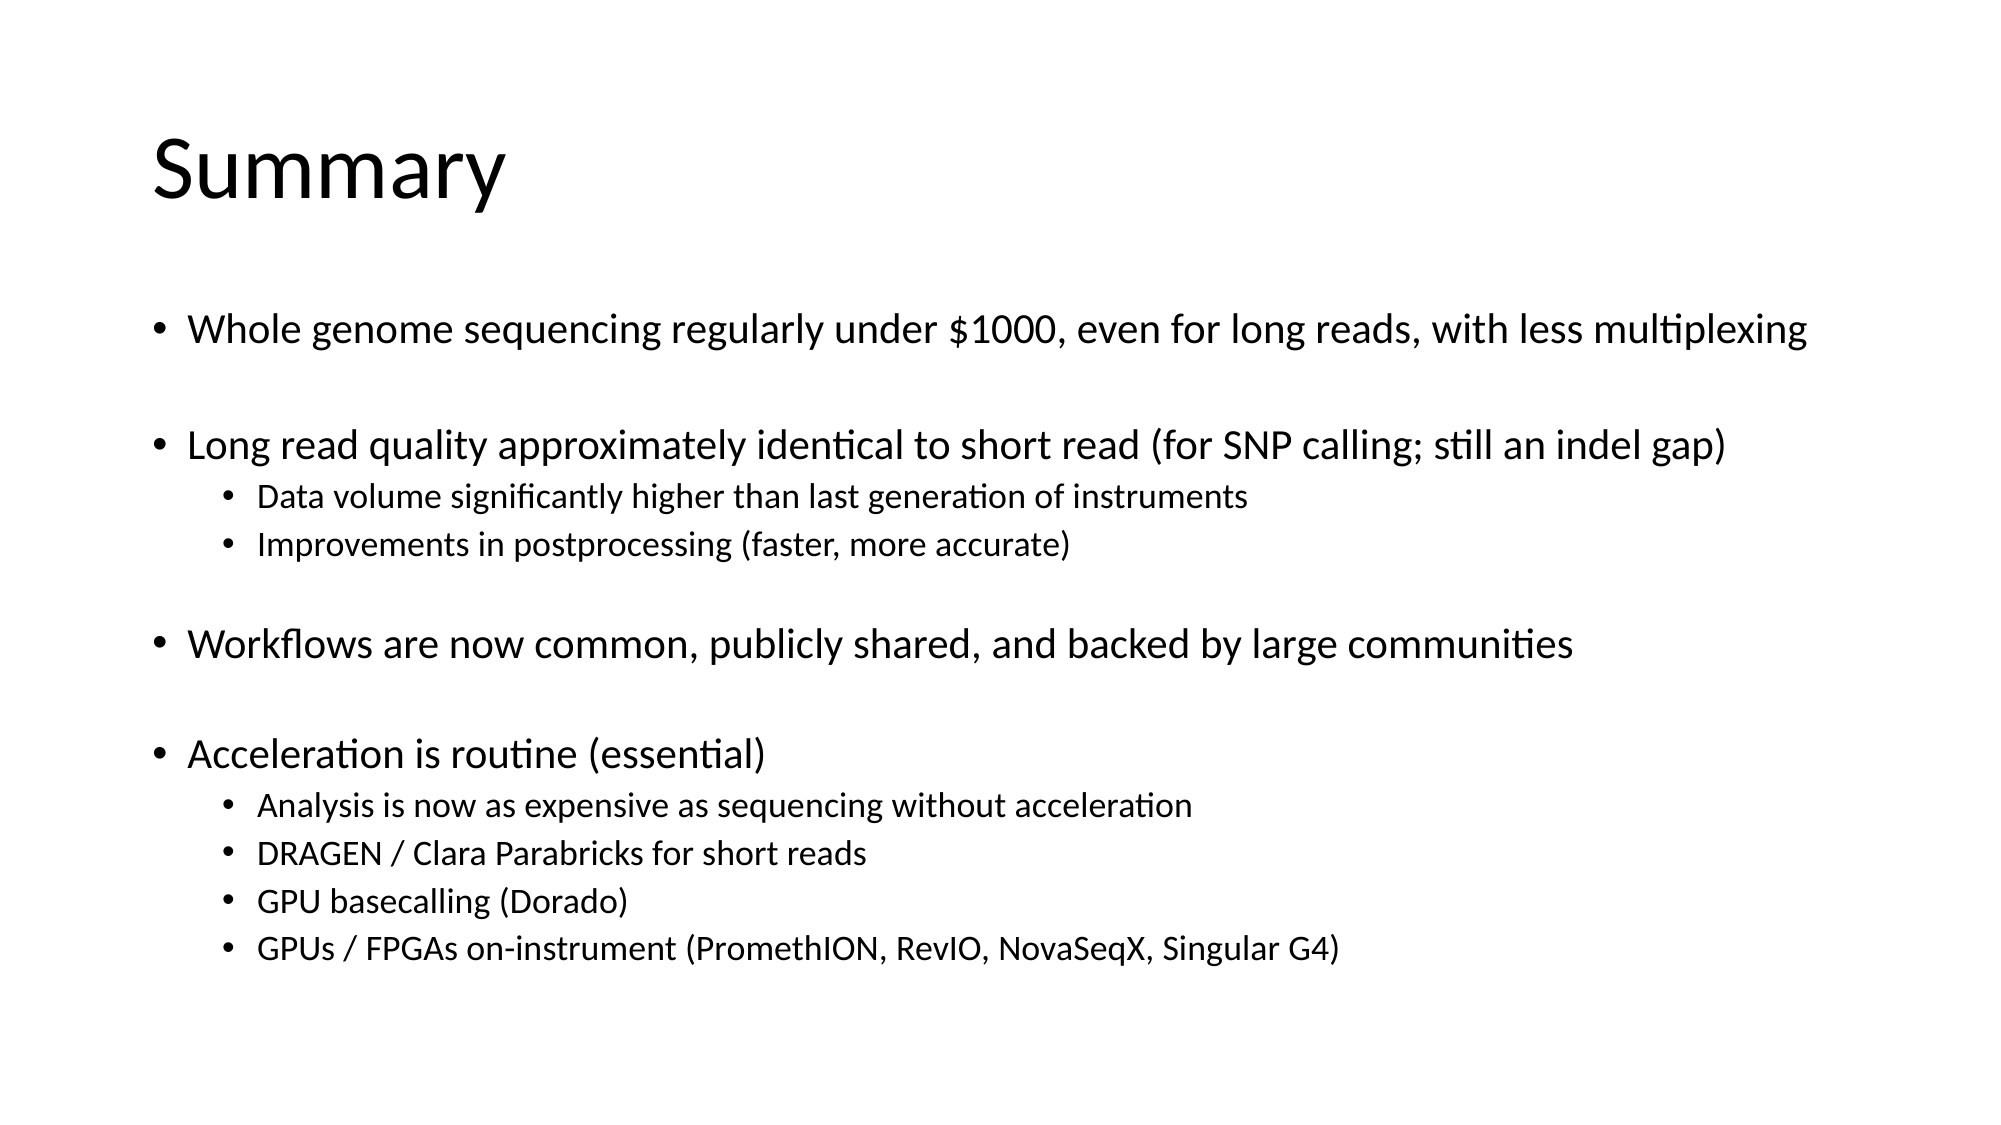

# Summary
Whole genome sequencing regularly under $1000, even for long reads, with less multiplexing
Long read quality approximately identical to short read (for SNP calling; still an indel gap)
Data volume significantly higher than last generation of instruments
Improvements in postprocessing (faster, more accurate)
Workflows are now common, publicly shared, and backed by large communities
Acceleration is routine (essential)
Analysis is now as expensive as sequencing without acceleration
DRAGEN / Clara Parabricks for short reads
GPU basecalling (Dorado)
GPUs / FPGAs on-instrument (PromethION, RevIO, NovaSeqX, Singular G4)